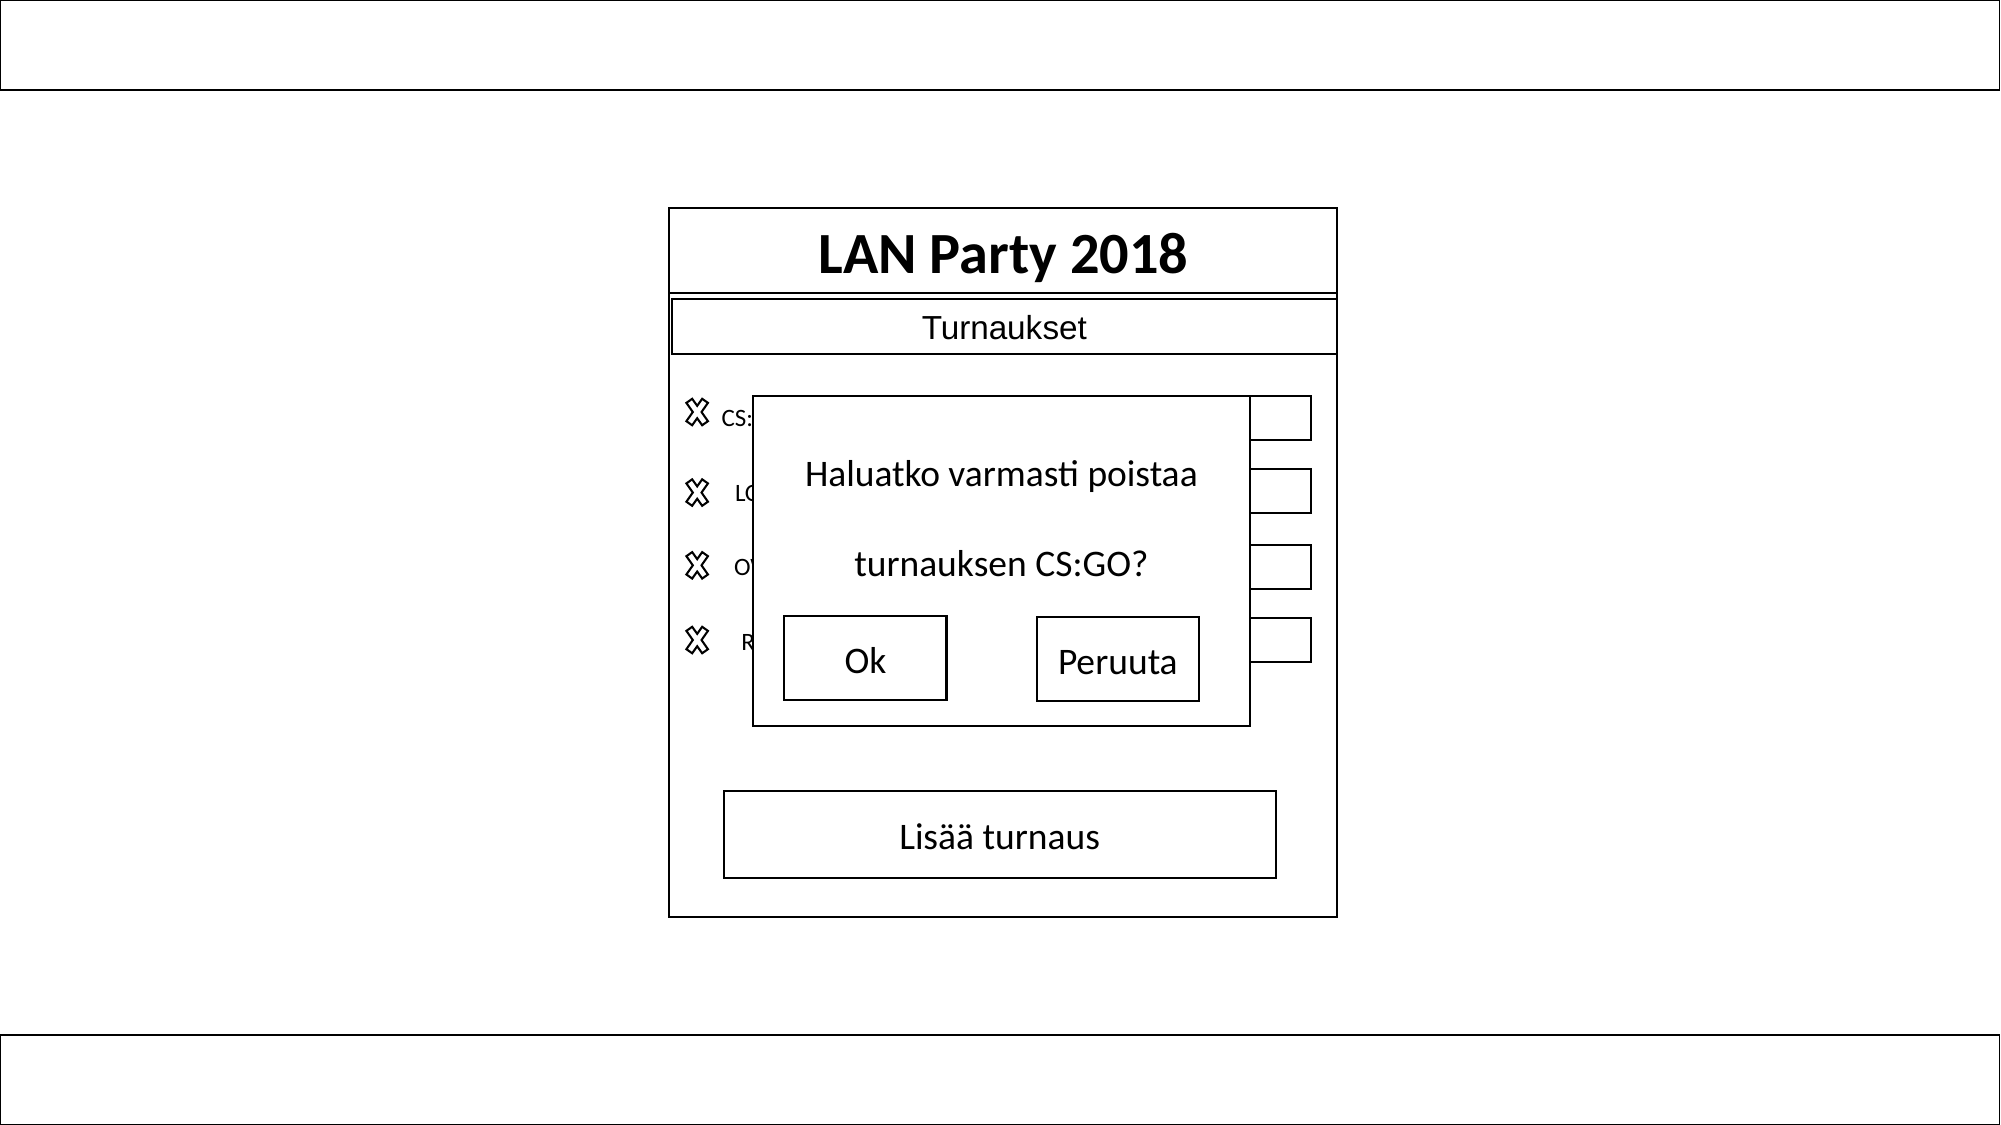

LAN Party 2018
Turnaukset

CS:GO
Haluatko varmasti poistaa turnauksen CS:GO?

LOL

OW

Ok
Peruuta
RL

Lisää turnaus